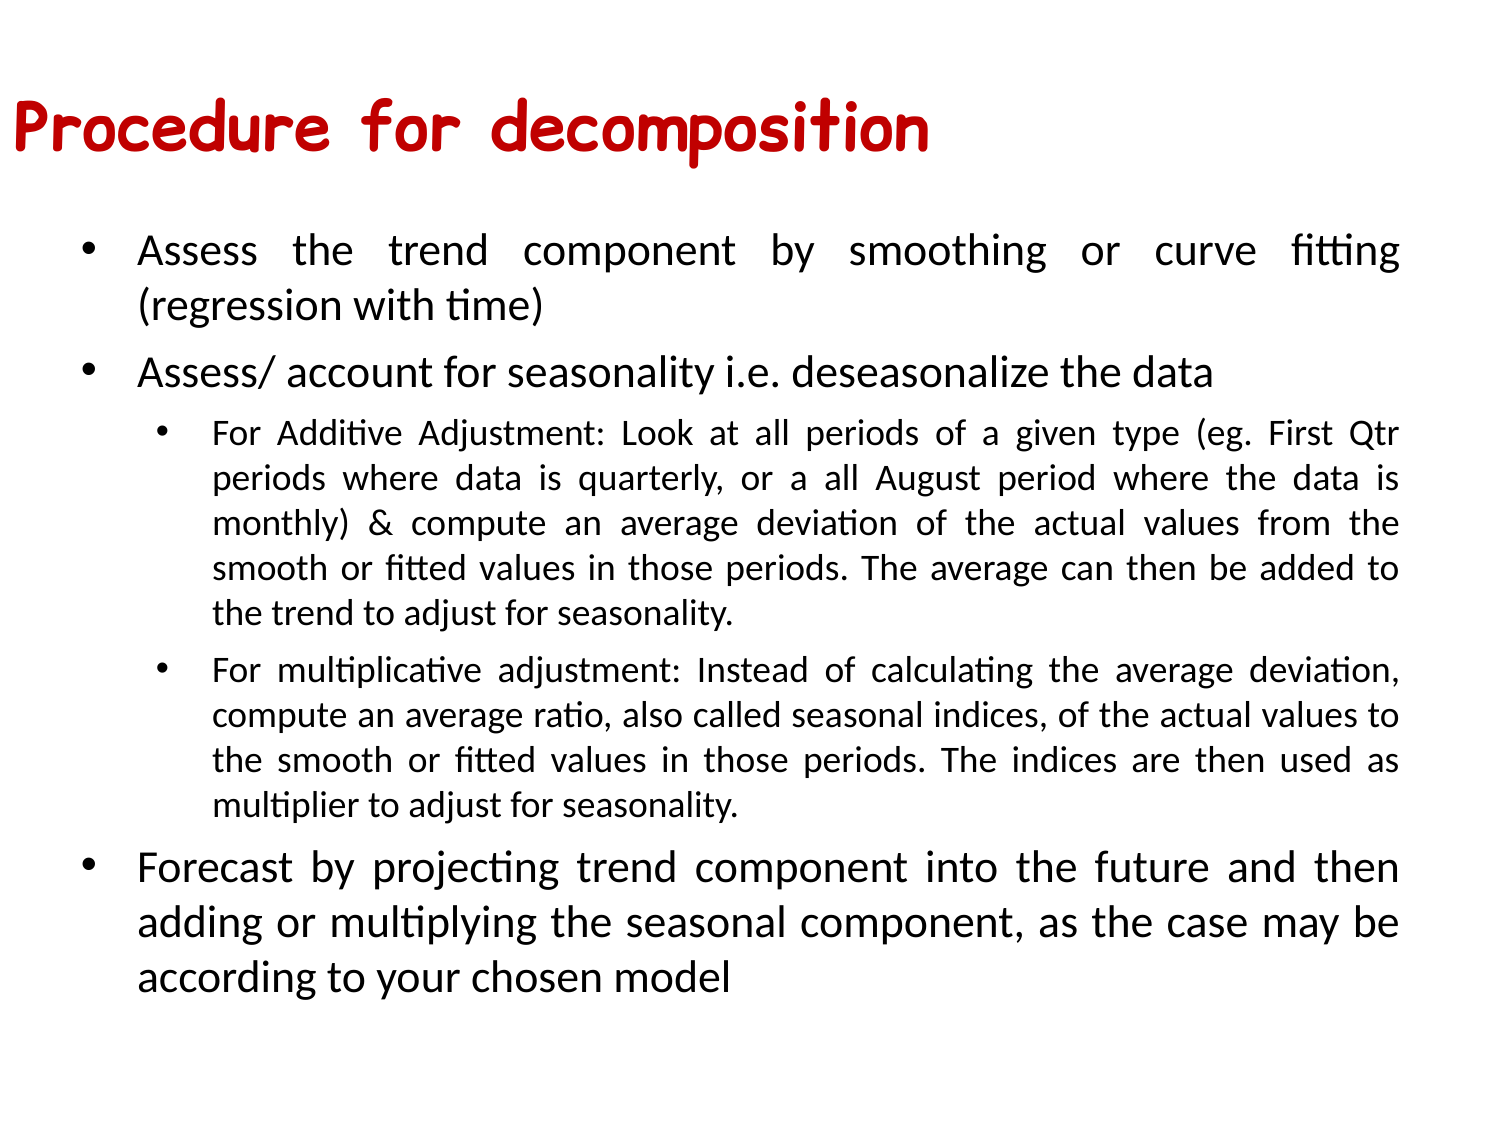

Procedure for decomposition
Assess the trend component by smoothing or curve fitting (regression with time)
Assess/ account for seasonality i.e. deseasonalize the data
For Additive Adjustment: Look at all periods of a given type (eg. First Qtr periods where data is quarterly, or a all August period where the data is monthly) & compute an average deviation of the actual values from the smooth or fitted values in those periods. The average can then be added to the trend to adjust for seasonality.
For multiplicative adjustment: Instead of calculating the average deviation, compute an average ratio, also called seasonal indices, of the actual values to the smooth or fitted values in those periods. The indices are then used as multiplier to adjust for seasonality.
Forecast by projecting trend component into the future and then adding or multiplying the seasonal component, as the case may be according to your chosen model